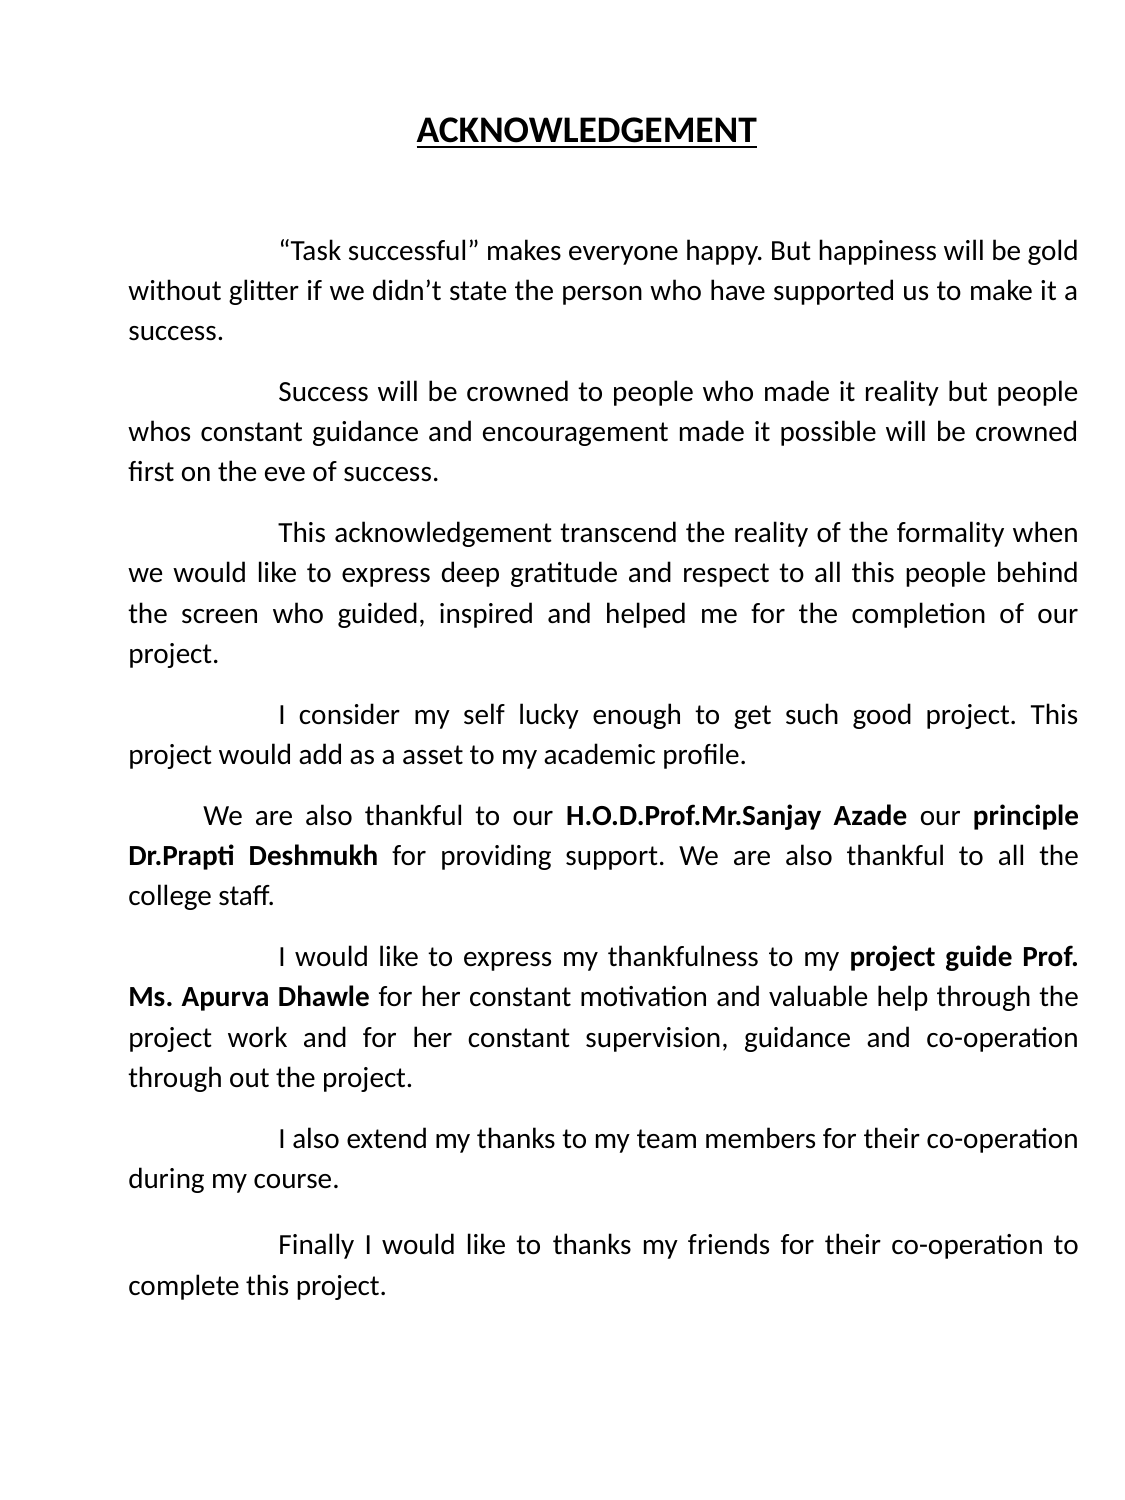

ACKNOWLEDGEMENT

	“Task successful” makes everyone happy. But happiness will be gold without glitter if we didn’t state the person who have supported us to make it a success.
	Success will be crowned to people who made it reality but people whos constant guidance and encouragement made it possible will be crowned first on the eve of success.
	This acknowledgement transcend the reality of the formality when we would like to express deep gratitude and respect to all this people behind the screen who guided, inspired and helped me for the completion of our project.
	I consider my self lucky enough to get such good project. This project would add as a asset to my academic profile.
We are also thankful to our H.O.D.Prof.Mr.Sanjay Azade our principle Dr.Prapti Deshmukh for providing support. We are also thankful to all the college staff.
	I would like to express my thankfulness to my project guide Prof. Ms. Apurva Dhawle for her constant motivation and valuable help through the project work and for her constant supervision, guidance and co-operation through out the project.
	I also extend my thanks to my team members for their co-operation during my course.
	Finally I would like to thanks my friends for their co-operation to complete this project.